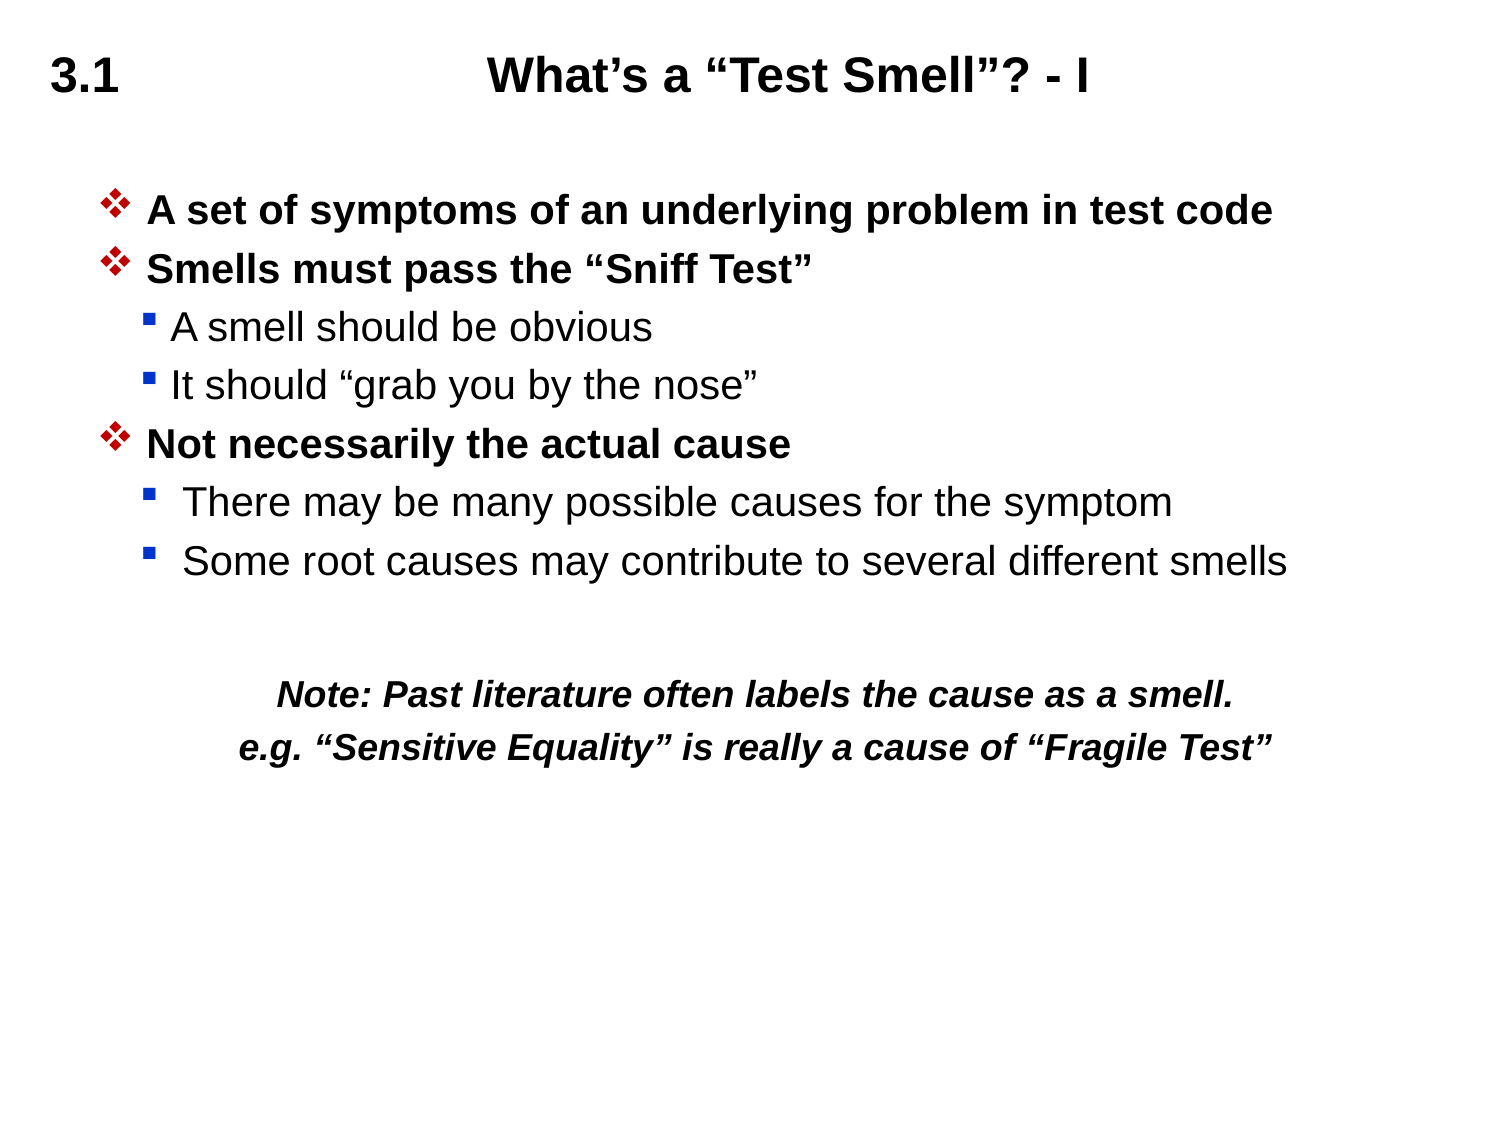

3.1
# What’s a “Test Smell”? - I

 A set of symptoms of an underlying problem in test code
 Smells must pass the “Sniff Test”
A smell should be obvious
It should “grab you by the nose”
 Not necessarily the actual cause
 There may be many possible causes for the symptom
 Some root causes may contribute to several different smells

Note: Past literature often labels the cause as a smell.
e.g. “Sensitive Equality” is really a cause of “Fragile Test”